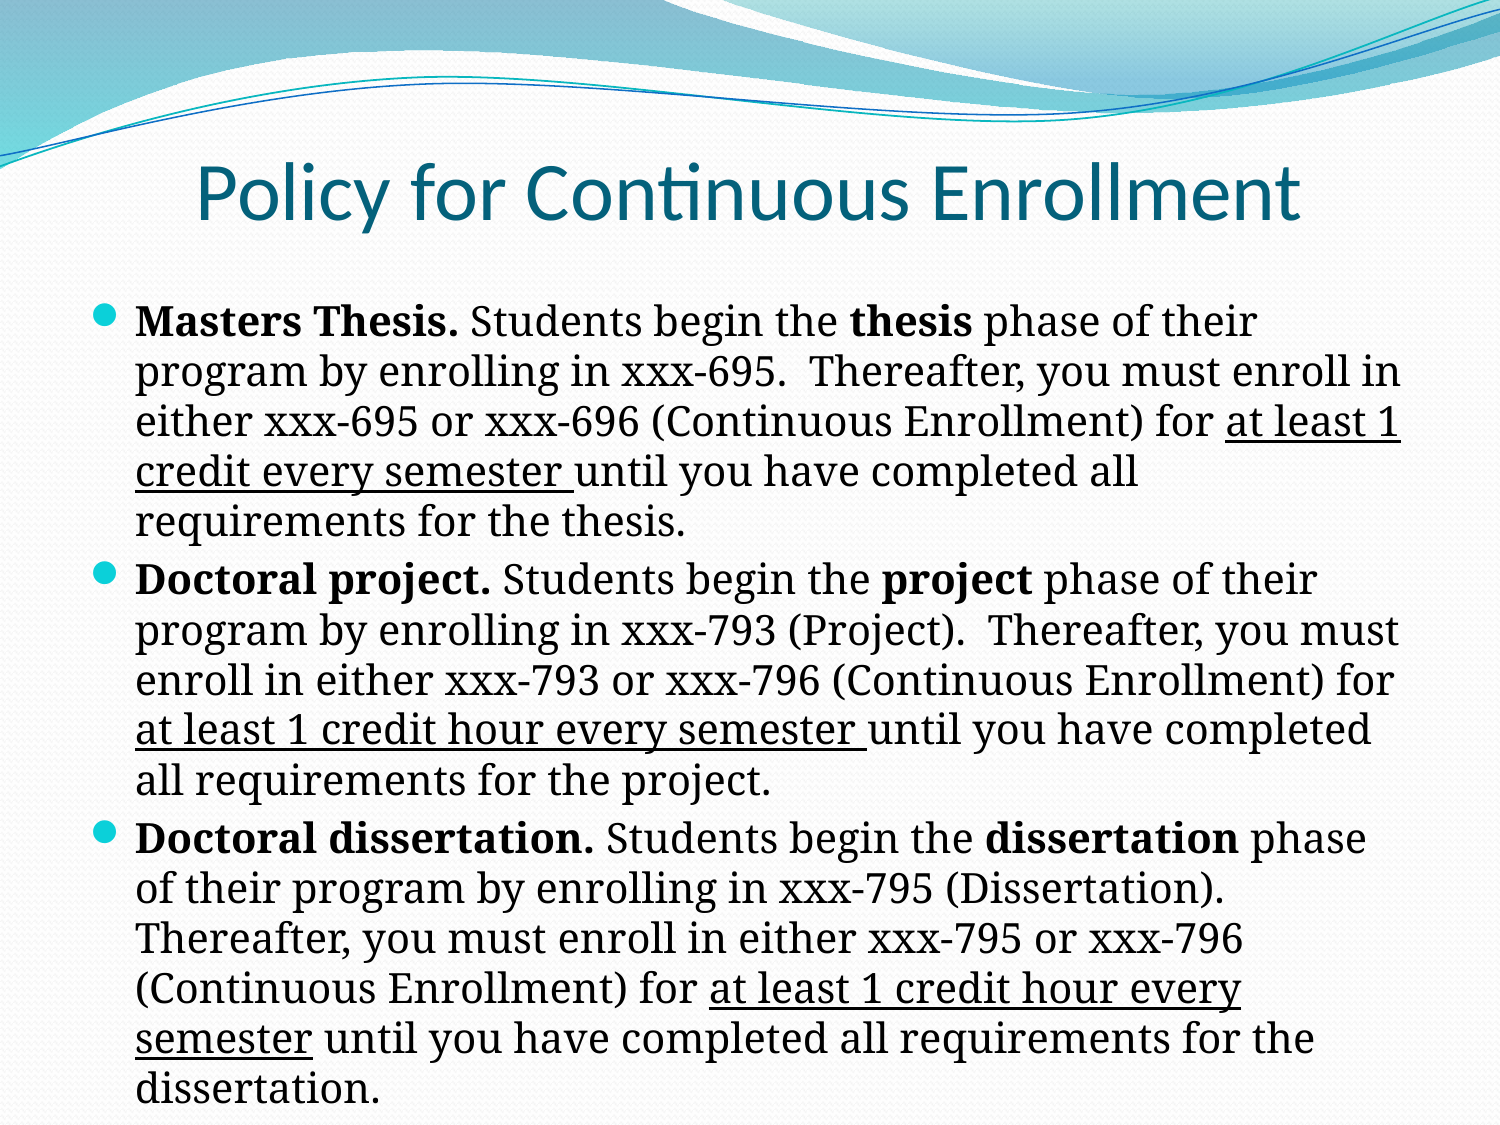

# Policy for Continuous Enrollment
Masters Thesis. Students begin the thesis phase of their program by enrolling in xxx-695.  Thereafter, you must enroll in either xxx-695 or xxx-696 (Continuous Enrollment) for at least 1 credit every semester until you have completed all requirements for the thesis.
Doctoral project. Students begin the project phase of their program by enrolling in xxx-793 (Project).  Thereafter, you must enroll in either xxx-793 or xxx-796 (Continuous Enrollment) for at least 1 credit hour every semester until you have completed all requirements for the project.
Doctoral dissertation. Students begin the dissertation phase of their program by enrolling in xxx-795 (Dissertation).  Thereafter, you must enroll in either xxx-795 or xxx-796 (Continuous Enrollment) for at least 1 credit hour every semester until you have completed all requirements for the dissertation.